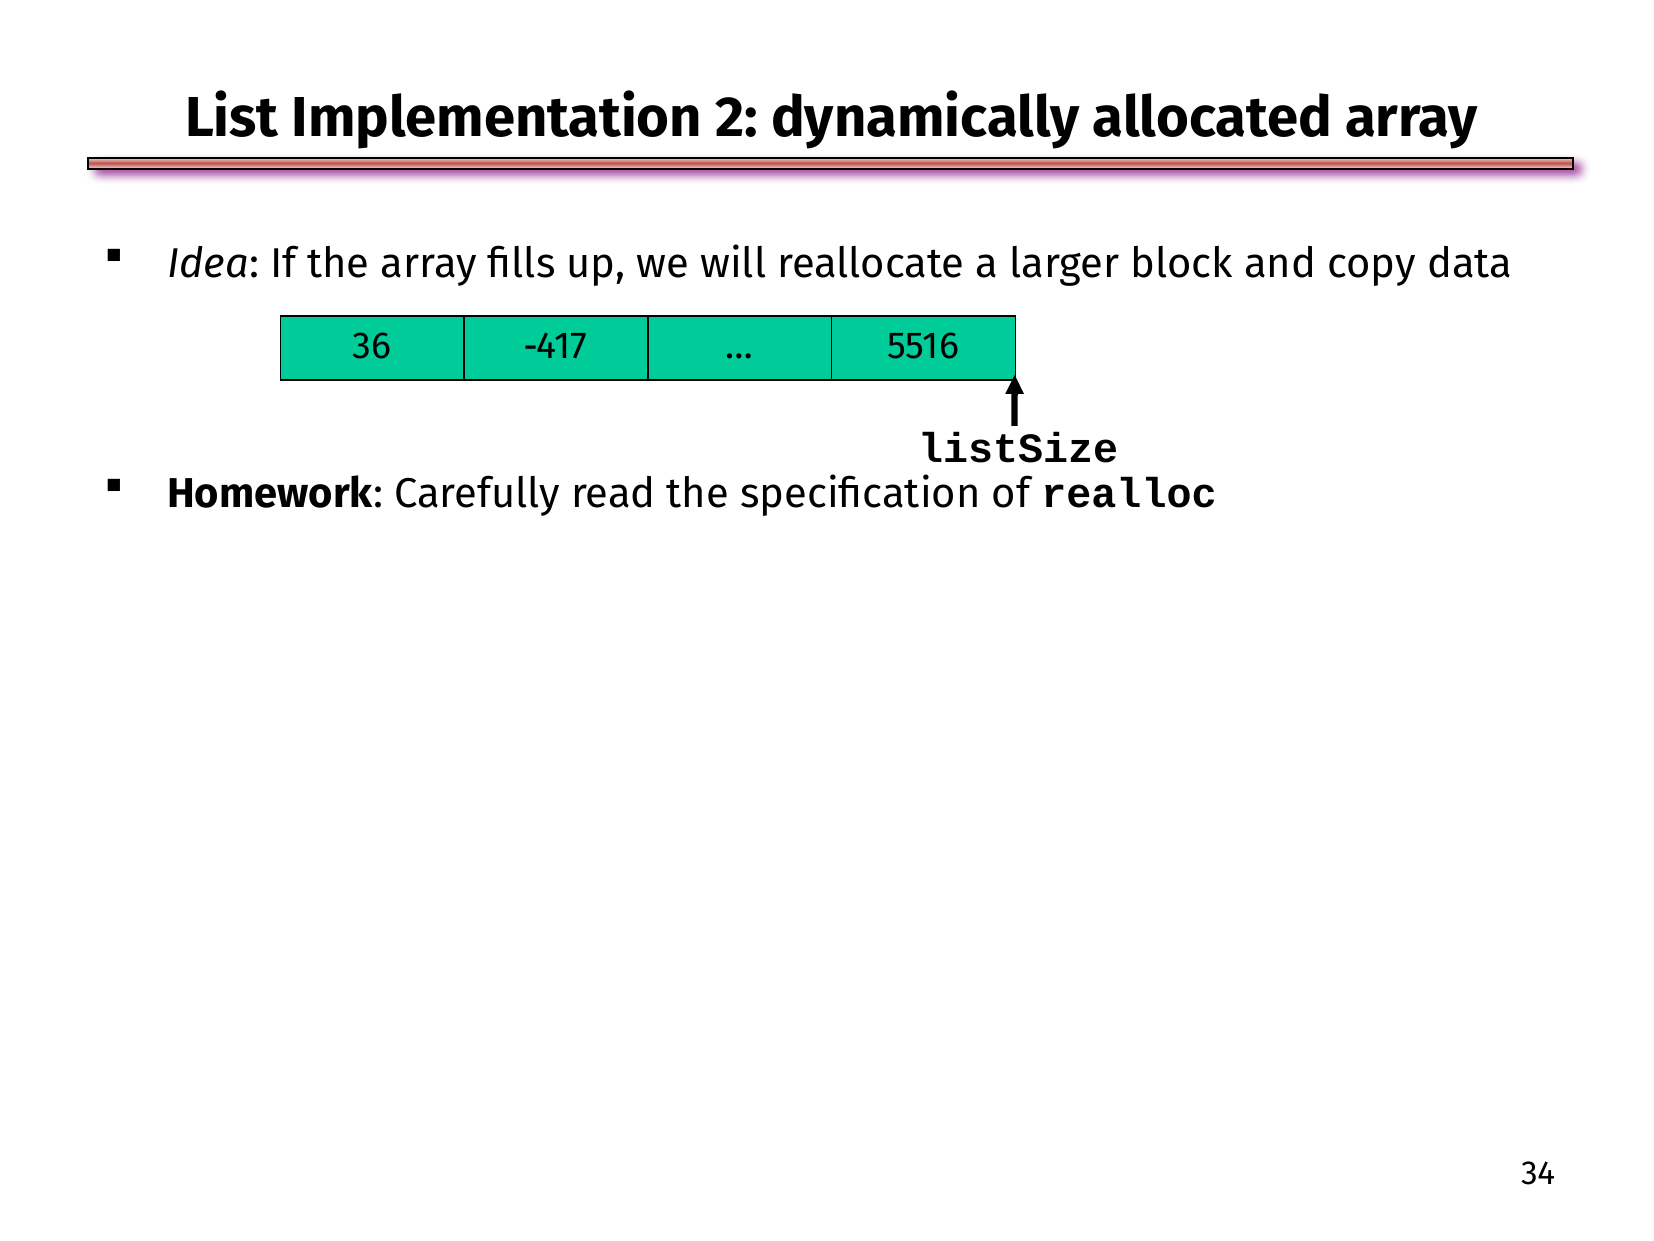

List Implementation 2: dynamically allocated array

Idea: If the array fills up, we will reallocate a larger block and copy data

Homework: Carefully read the specification of realloc
| 36 | −417 | … | 5516 |
| --- | --- | --- | --- |

listSize
34